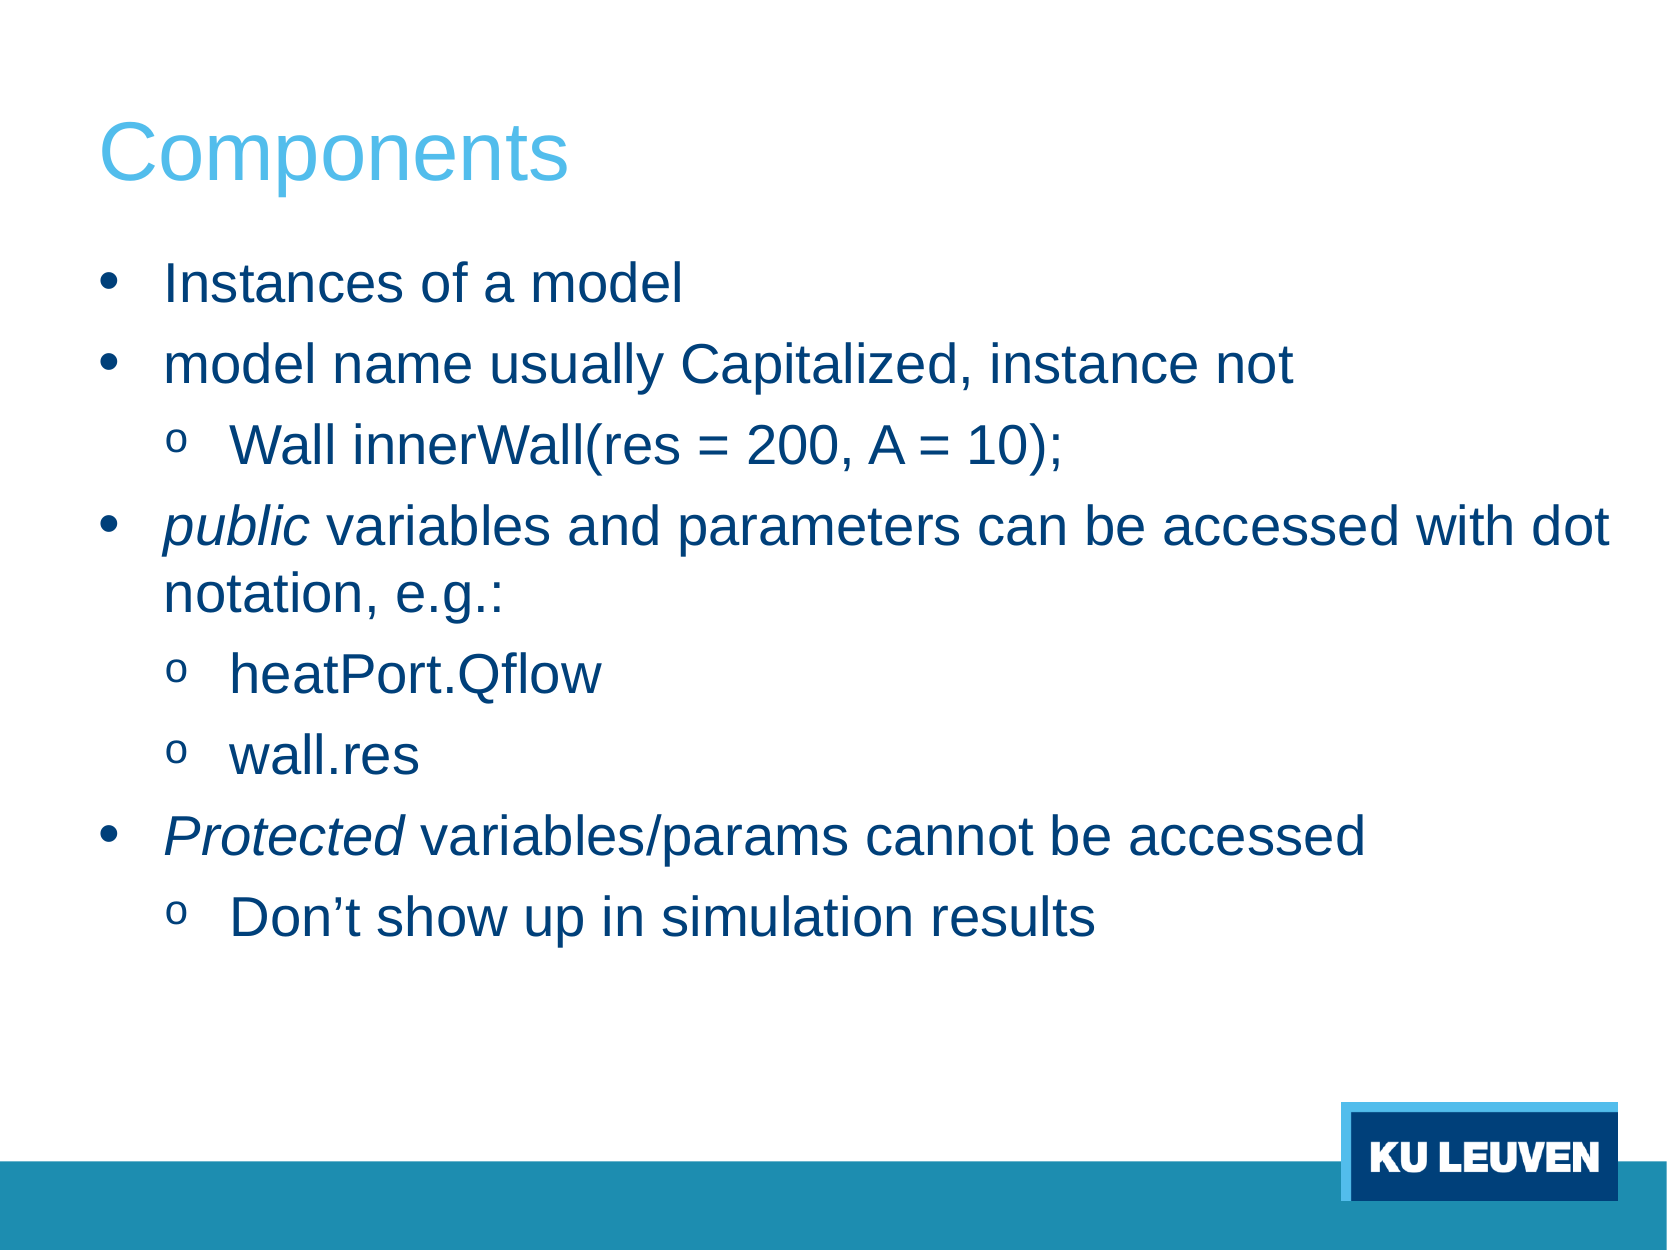

# Components
Instances of a model
model name usually Capitalized, instance not
Wall innerWall(res = 200, A = 10);
public variables and parameters can be accessed with dot notation, e.g.:
heatPort.Qflow
wall.res
Protected variables/params cannot be accessed
Don’t show up in simulation results